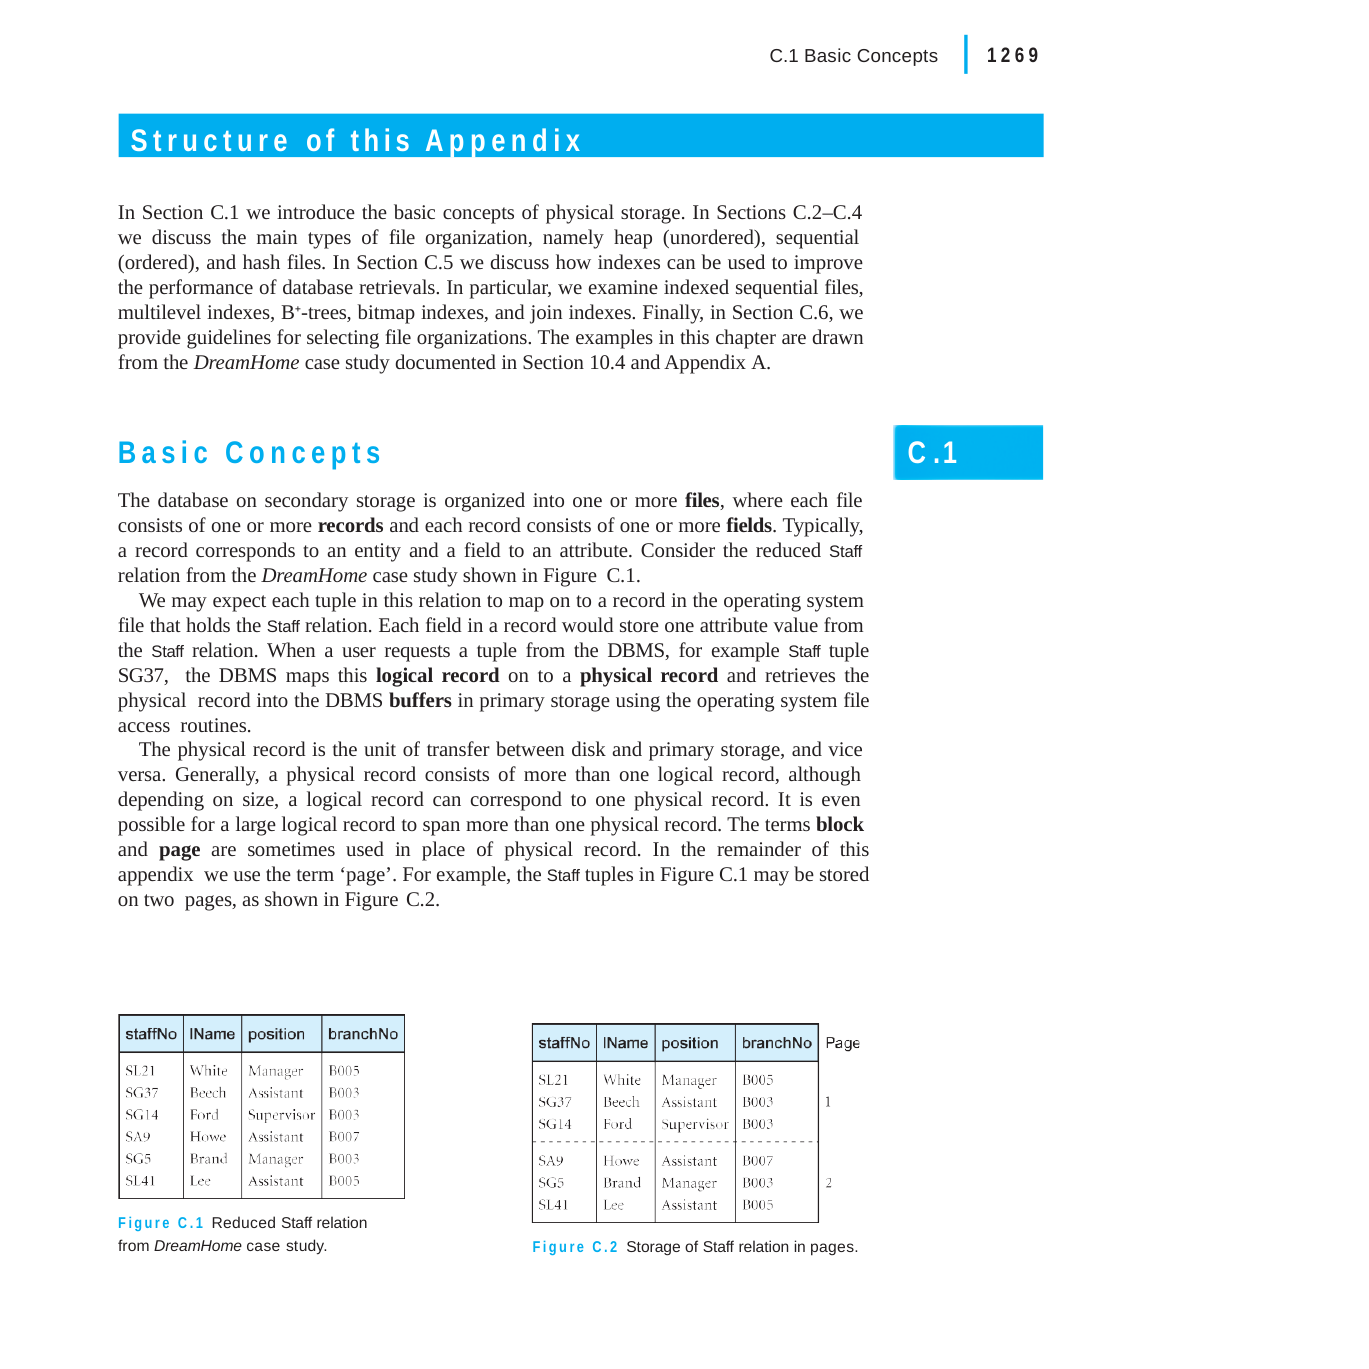

|
1269
C.1 Basic Concepts
Structure of this Appendix
In Section C.1 we introduce the basic concepts of physical storage. In Sections C.2–C.4  we discuss the main types of file organization, namely heap (unordered), sequential  (ordered), and hash files. In Section C.5 we discuss how indexes can be used to improve  the performance of database retrievals. In particular, we examine indexed sequential files,  multilevel indexes, B+-trees, bitmap indexes, and join indexes. Finally, in Section C.6, we  provide guidelines for selecting file organizations. The examples in this chapter are drawn  from the DreamHome case study documented in Section 10.4 and Appendix A.

Basic Concepts
The database on secondary storage is organized into one or more files, where each file  consists of one or more records and each record consists of one or more fields. Typically,  a record corresponds to an entity and a field to an attribute. Consider the reduced Staff  relation from the DreamHome case study shown in Figure C.1.
We may expect each tuple in this relation to map on to a record in the operating system  file that holds the Staff relation. Each field in a record would store one attribute value from  the Staff relation. When a user requests a tuple from the DBMS, for example Staff tuple SG37,  the DBMS maps this logical record on to a physical record and retrieves the physical  record into the DBMS buffers in primary storage using the operating system file access  routines.
The physical record is the unit of transfer between disk and primary storage, and vice  versa. Generally, a physical record consists of more than one logical record, although  depending on size, a logical record can correspond to one physical record. It is even  possible for a large logical record to span more than one physical record. The terms block  and page are sometimes used in place of physical record. In the remainder of this appendix  we use the term ‘page’. For example, the Staff tuples in Figure C.1 may be stored on two  pages, as shown in Figure C.2.
C.1

Figure C.1 Reduced Staff relation  from DreamHome case study.
Figure C.2 Storage of Staff relation in pages.